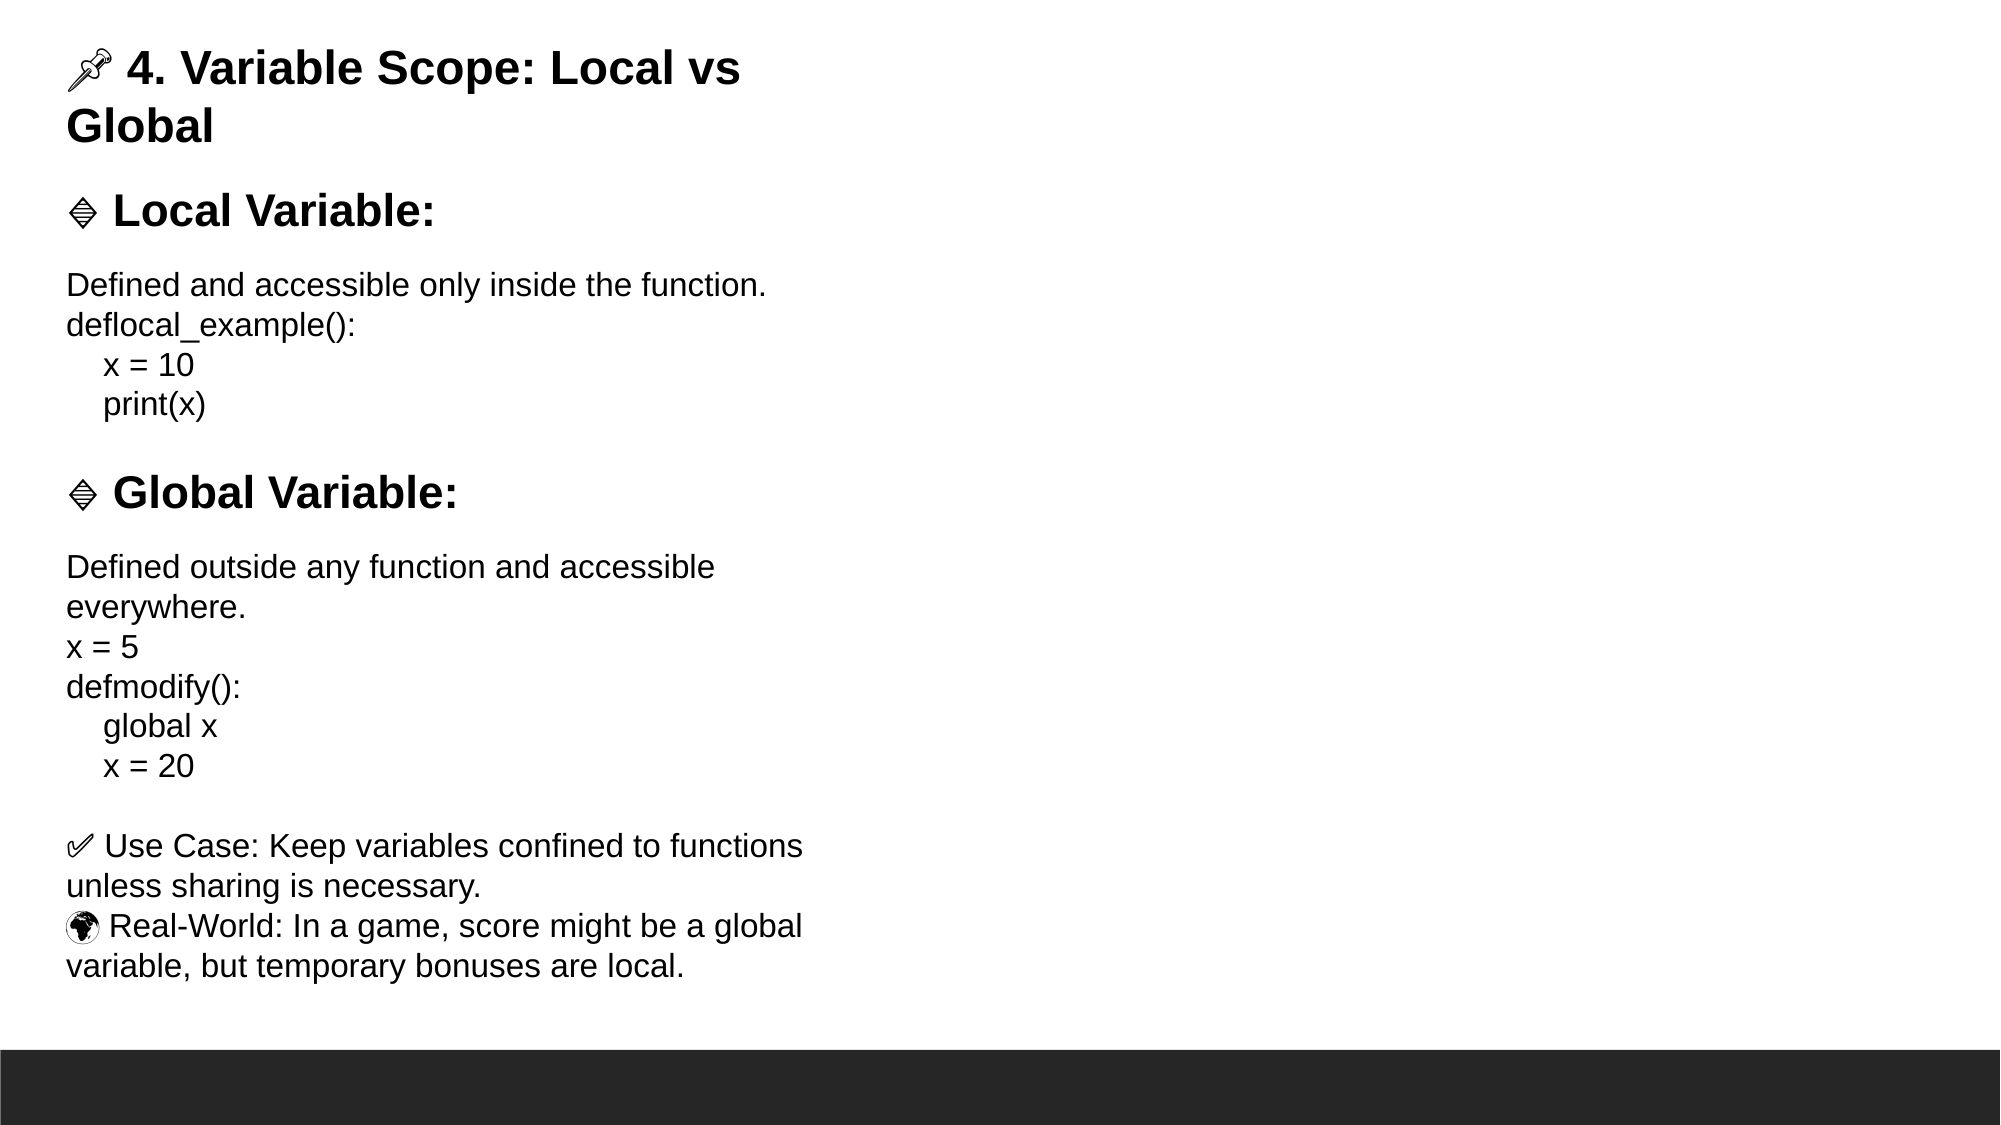

📌 4. Variable Scope: Local vs Global
🔹 Local Variable:
Defined and accessible only inside the function.
deflocal_example():
    x = 10
    print(x)

🔹 Global Variable:
Defined outside any function and accessible everywhere.
x = 5
defmodify():
    global x
    x = 20

✅ Use Case: Keep variables confined to functions unless sharing is necessary.
🌍 Real-World: In a game, score might be a global variable, but temporary bonuses are local.